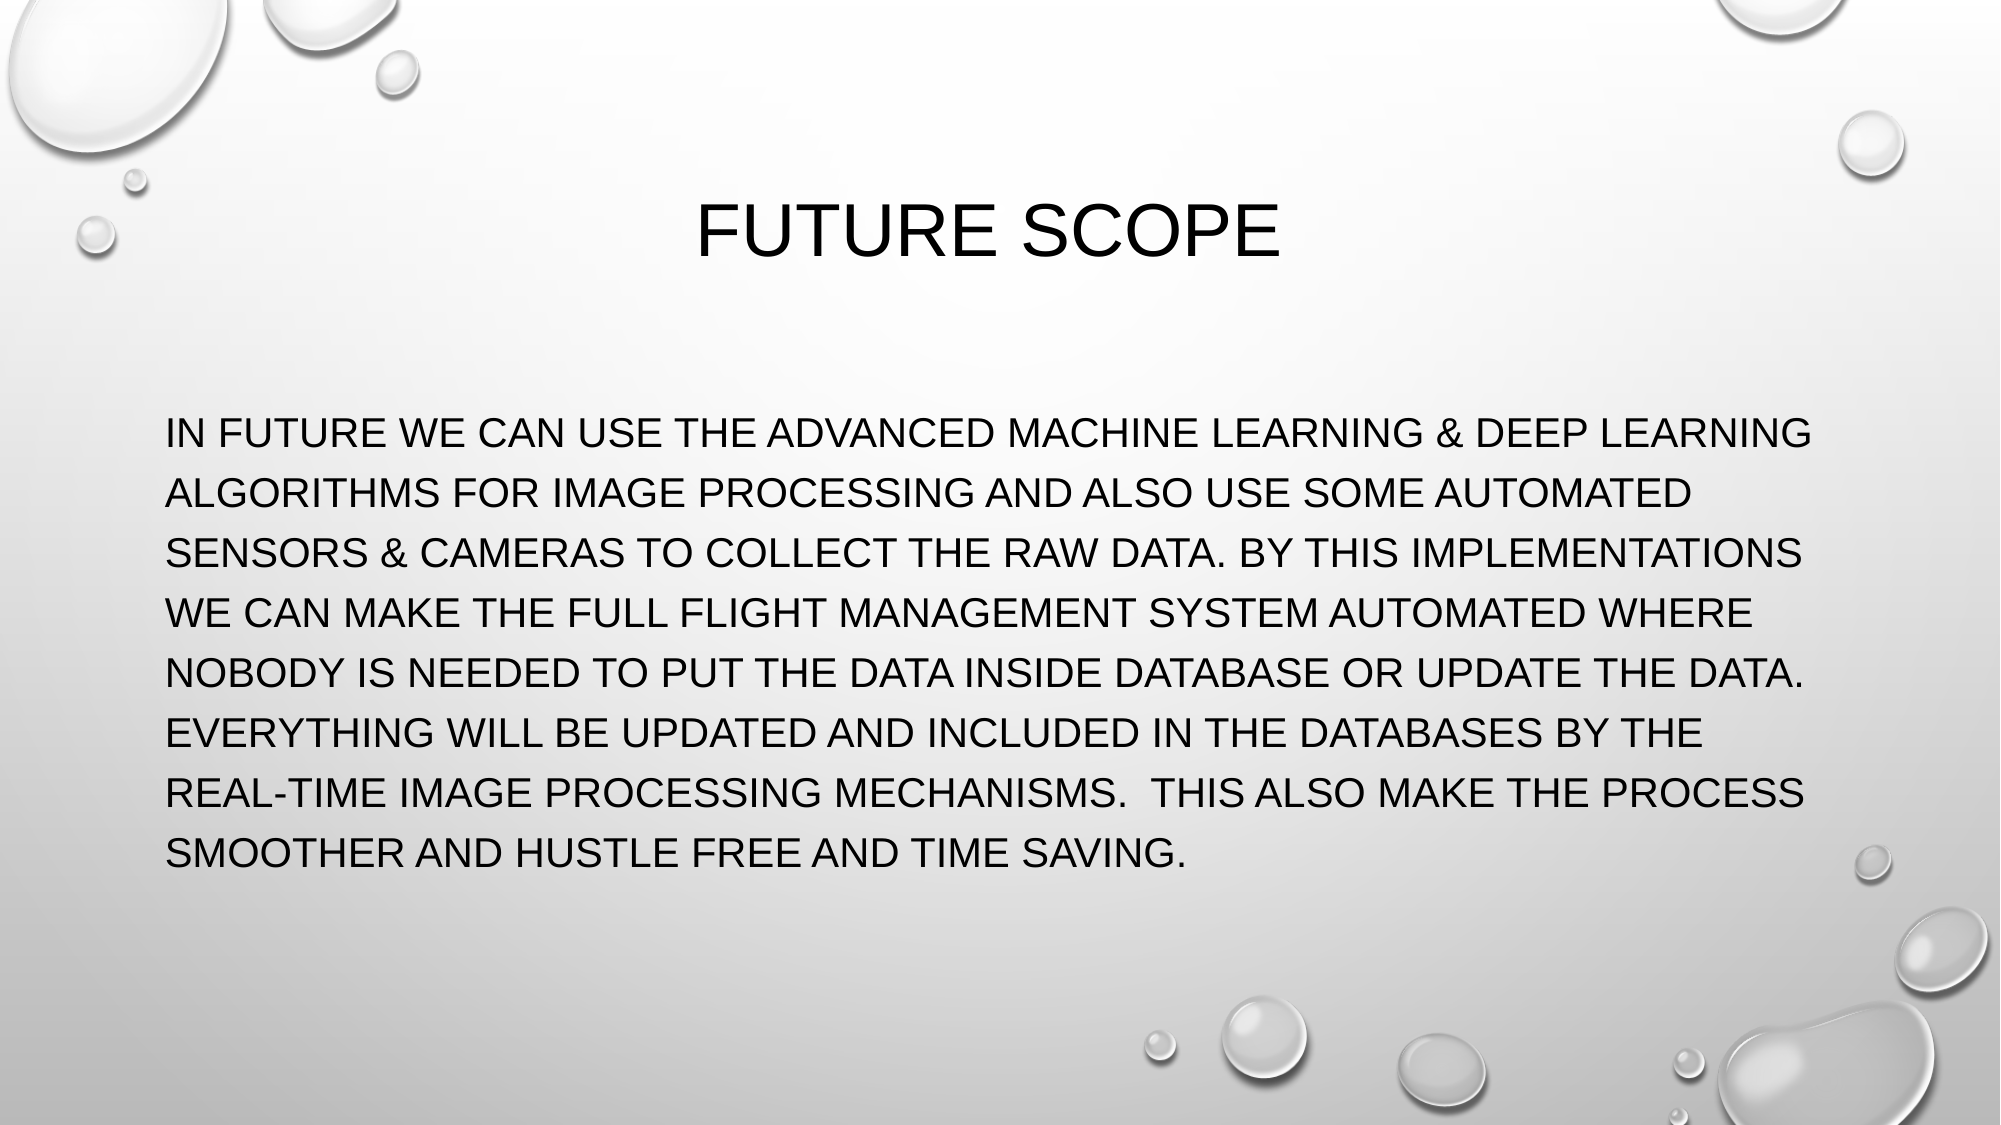

# Future scope
In future we can use the advanced machine learning & deep learning algorithms for image processing and also use some automated sensors & cameras to collect the raw data. By this implementations we can make the full flight management system automated where nobody is needed to put the data inside database or update the data. Everything will be updated and included in the databases by the real-time image processing mechanisms.  This also make the process smoother and hustle free and time saving.